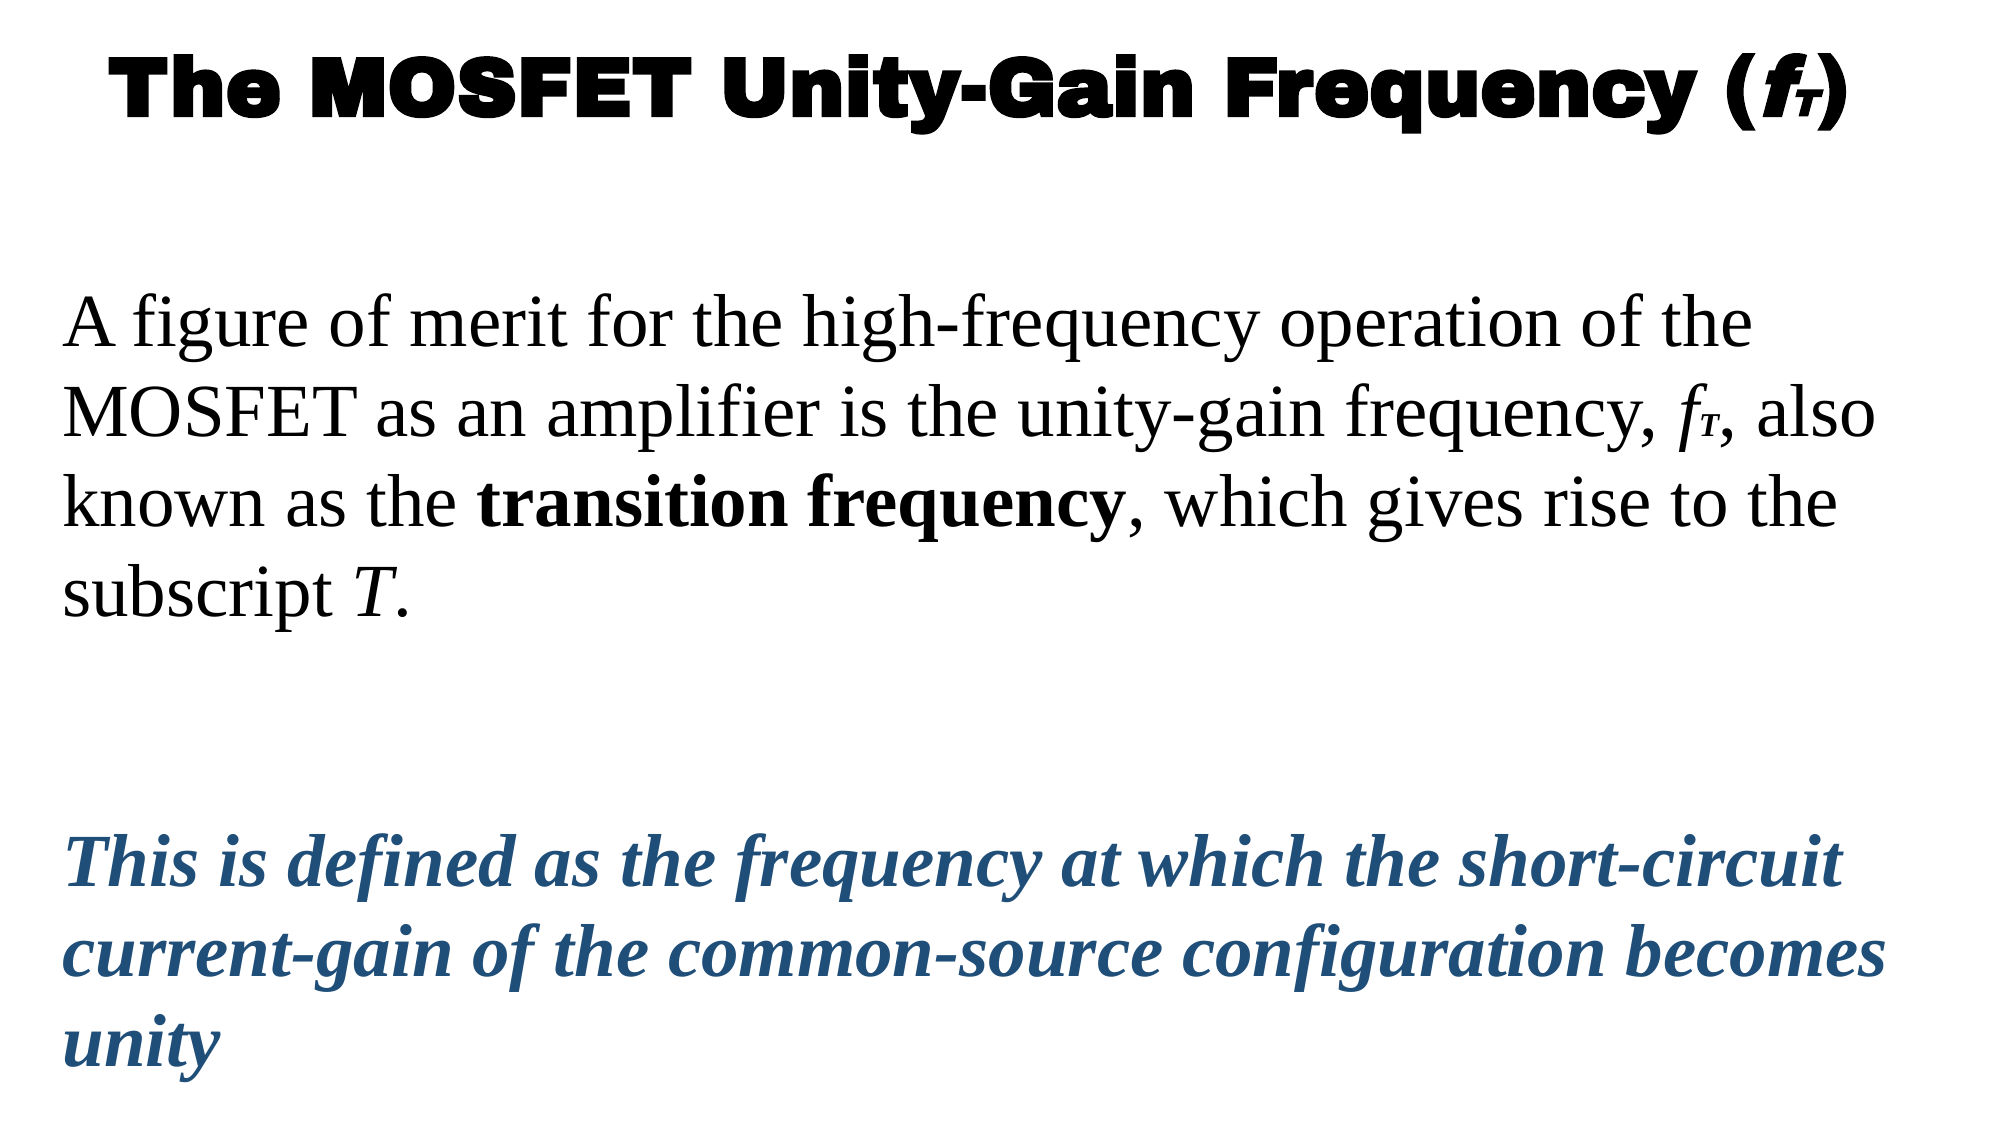

The MOSFET Unity-Gain Frequency (fT)
A figure of merit for the high-frequency operation of the MOSFET as an amplifier is the unity-gain frequency, fT, also known as the transition frequency, which gives rise to the subscript T.

This is defined as the frequency at which the short-circuit current-gain of the common-source configuration becomes unity